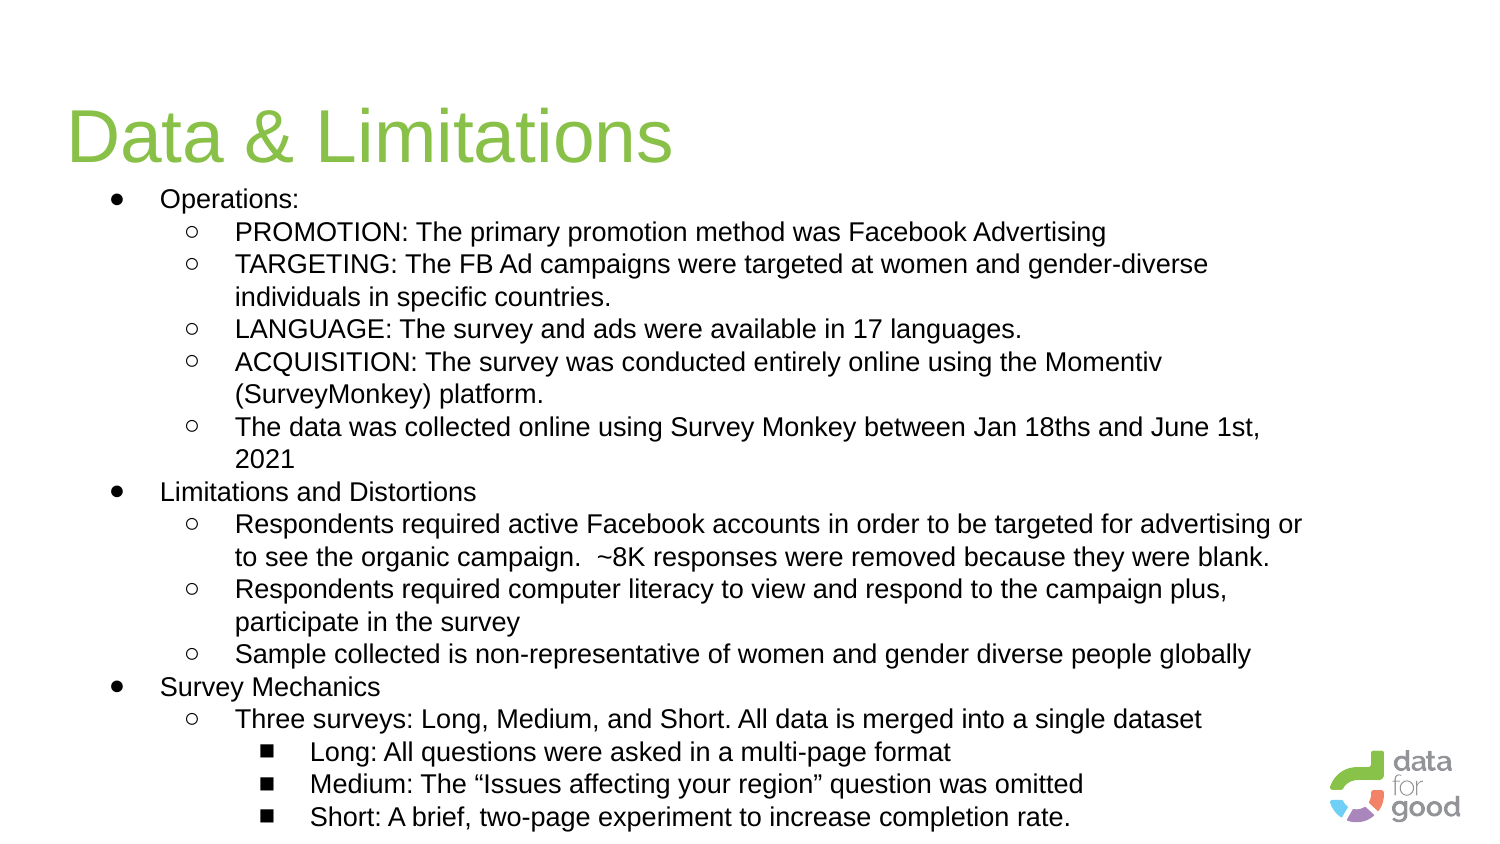

# Data & Limitations
Operations:
PROMOTION: The primary promotion method was Facebook Advertising
TARGETING: The FB Ad campaigns were targeted at women and gender-diverse individuals in specific countries.
LANGUAGE: The survey and ads were available in 17 languages.
ACQUISITION: The survey was conducted entirely online using the Momentiv (SurveyMonkey) platform.
The data was collected online using Survey Monkey between Jan 18ths and June 1st, 2021
Limitations and Distortions
Respondents required active Facebook accounts in order to be targeted for advertising or to see the organic campaign.  ~8K responses were removed because they were blank.
Respondents required computer literacy to view and respond to the campaign plus, participate in the survey
Sample collected is non-representative of women and gender diverse people globally
Survey Mechanics
Three surveys: Long, Medium, and Short. All data is merged into a single dataset
Long: All questions were asked in a multi-page format
Medium: The “Issues affecting your region” question was omitted
Short: A brief, two-page experiment to increase completion rate.